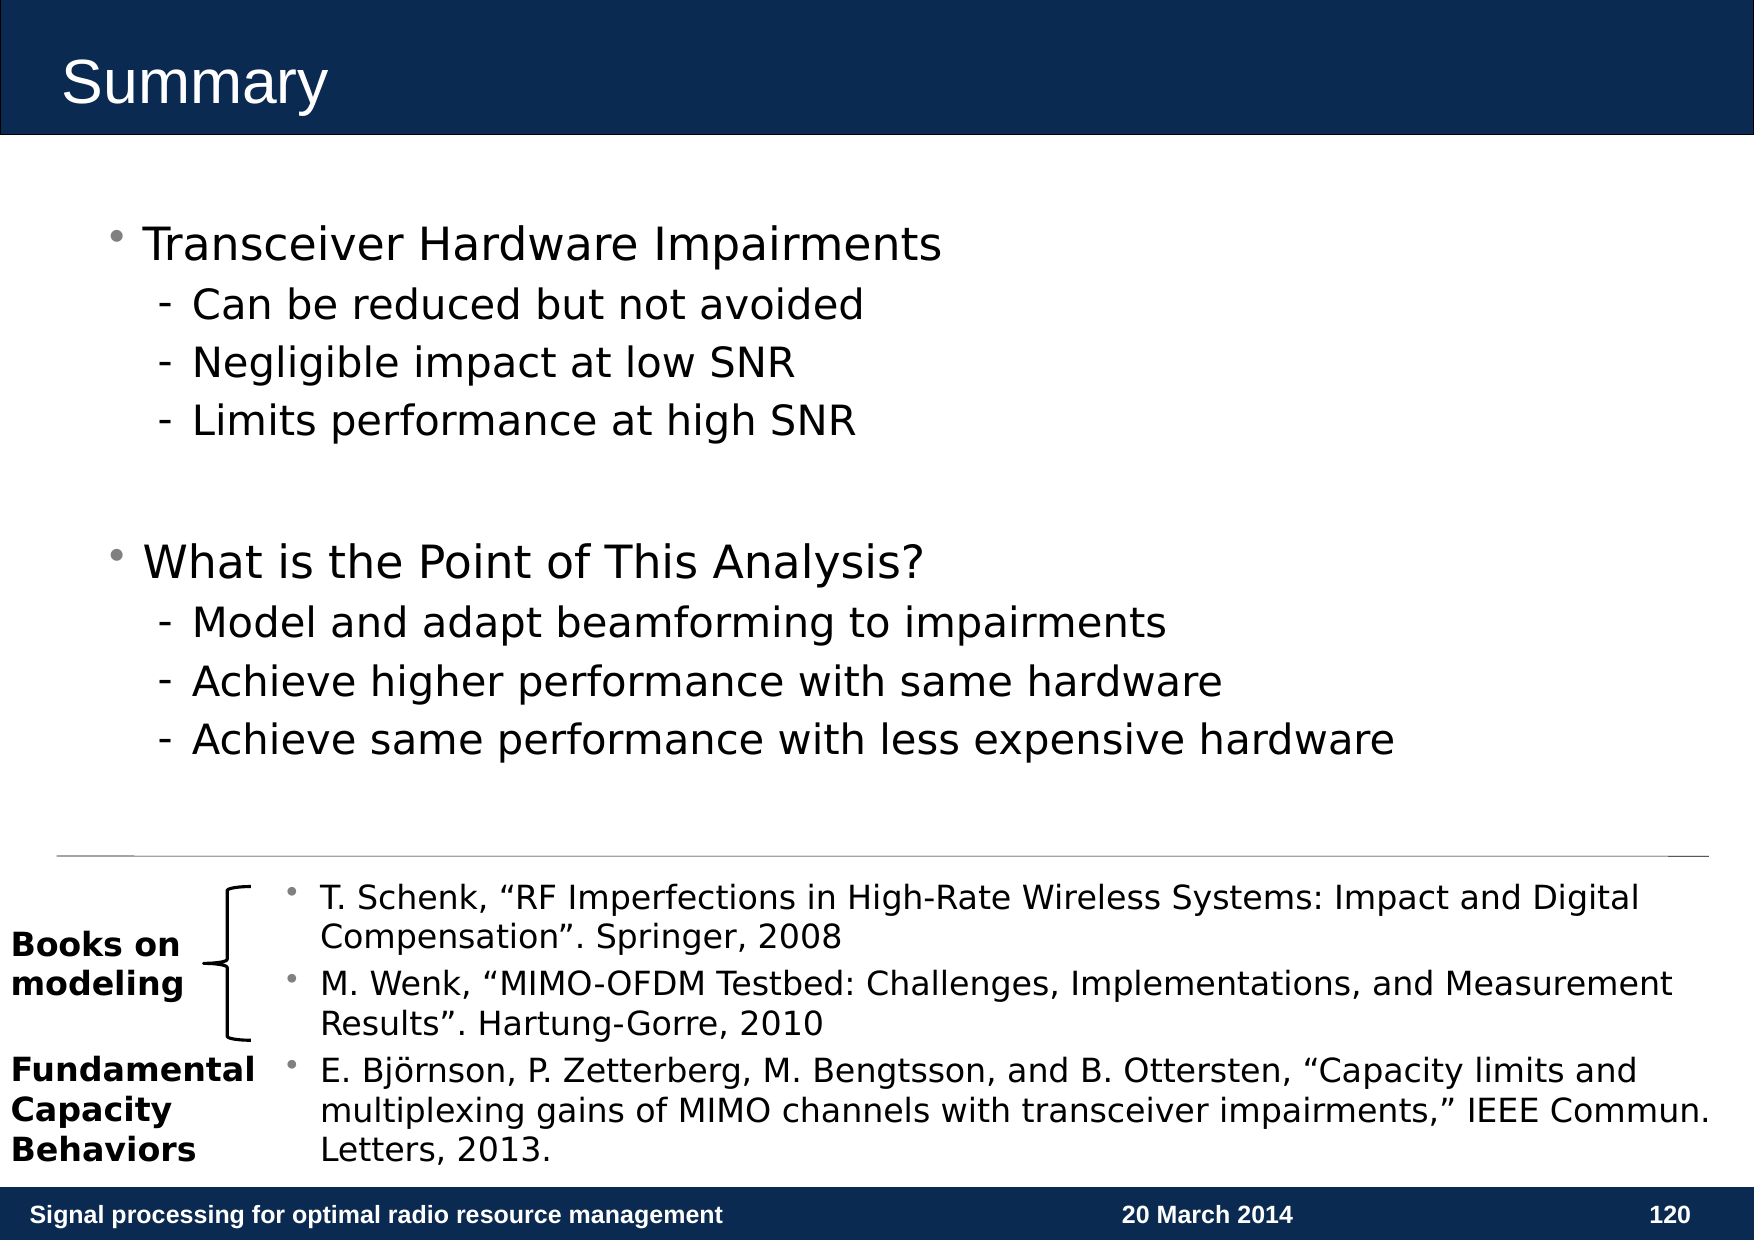

# Summary
Transceiver Hardware Impairments
Can be reduced but not avoided
Negligible impact at low SNR
Limits performance at high SNR

What is the Point of This Analysis?
Model and adapt beamforming to impairments
Achieve higher performance with same hardware
Achieve same performance with less expensive hardware

T. Schenk, “RF Imperfections in High-Rate Wireless Systems: Impact and Digital Compensation”. Springer, 2008
M. Wenk, “MIMO-OFDM Testbed: Challenges, Implementations, and Measurement Results”. Hartung-Gorre, 2010
E. Björnson, P. Zetterberg, M. Bengtsson, and B. Ottersten, “Capacity limits and multiplexing gains of MIMO channels with transceiver impairments,” IEEE Commun. Letters, 2013.

Books on
modeling
Fundamental
Capacity
Behaviors
Signal processing for optimal radio resource management
20 March 2014
120